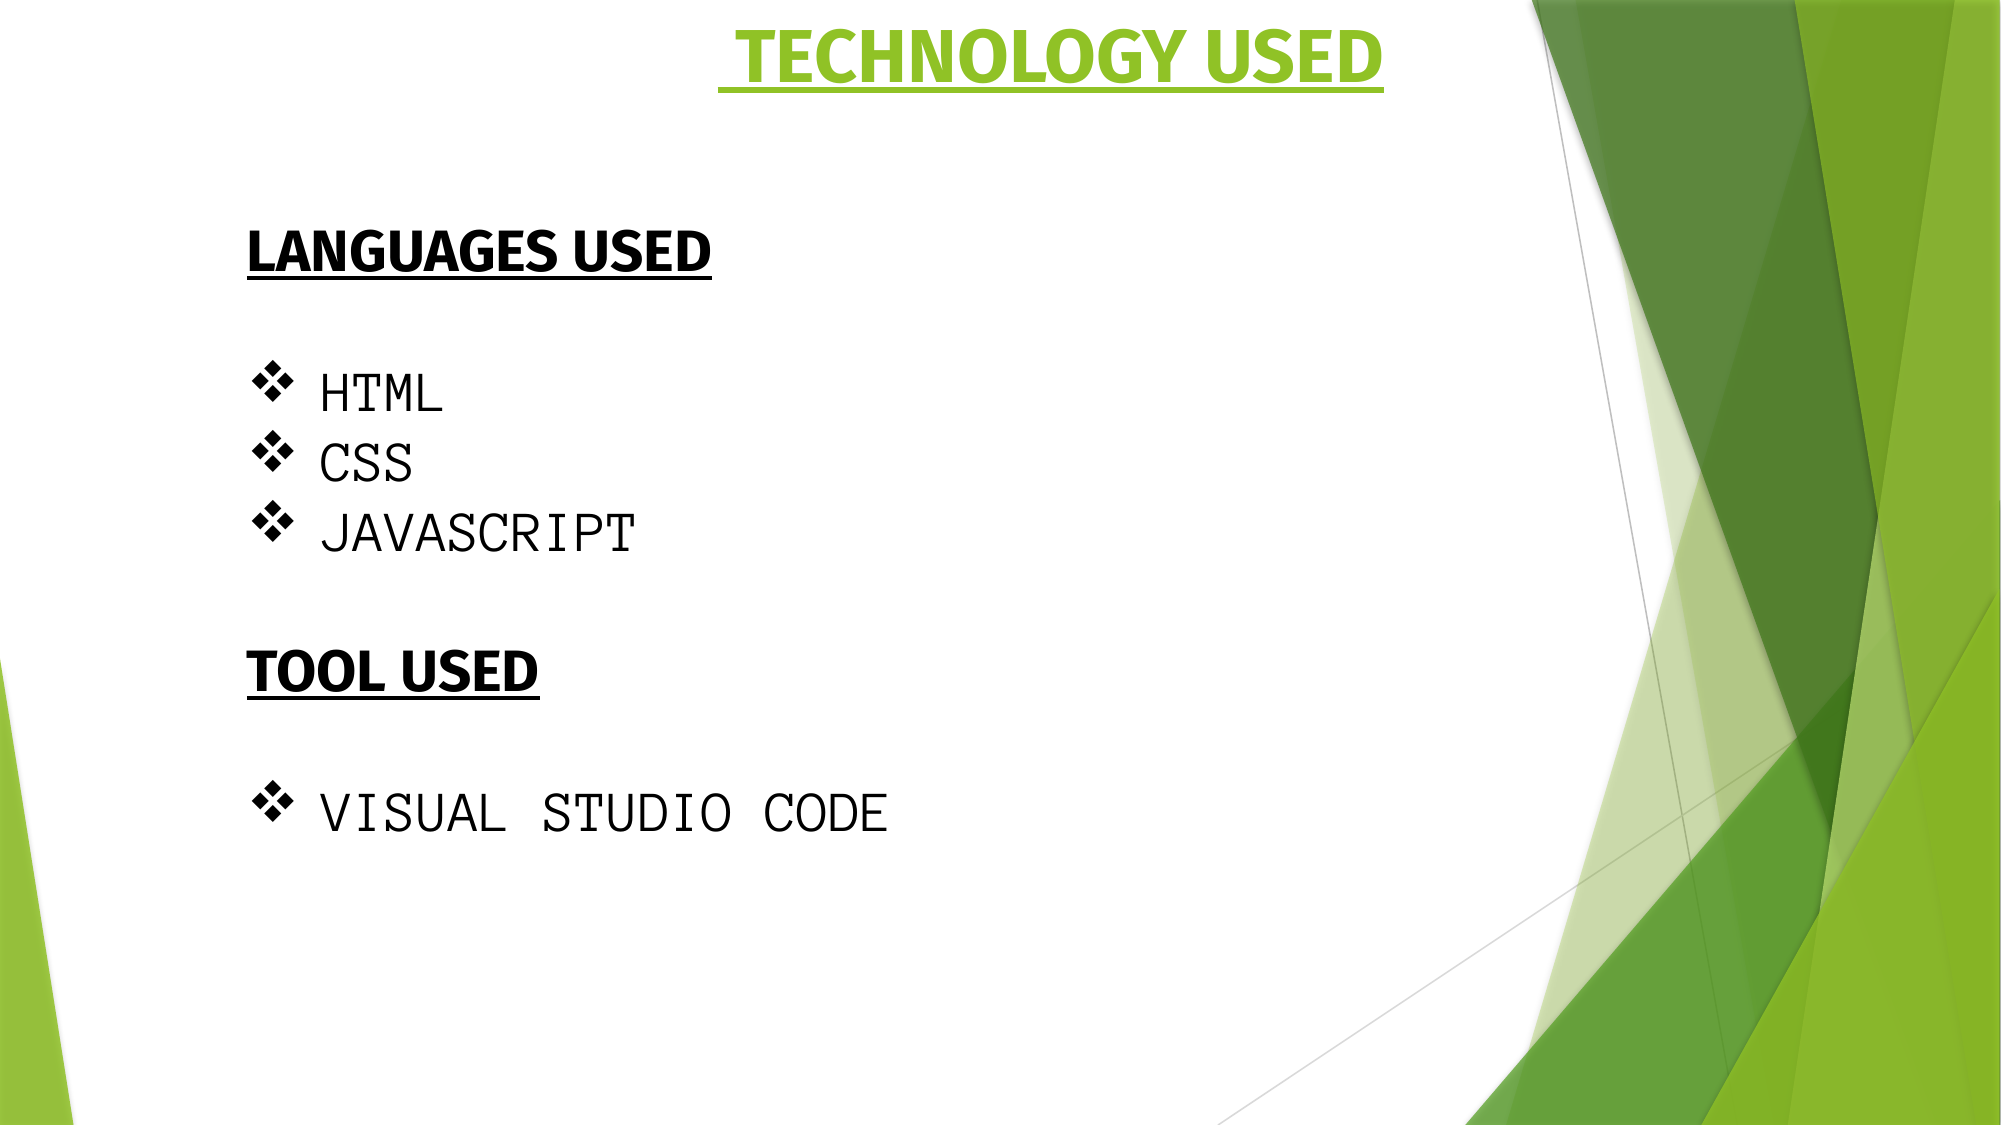

# TECHNOLOGY USED
LANGUAGES USED

HTML
CSS
JAVASCRIPT

TOOL USED

VISUAL STUDIO CODE